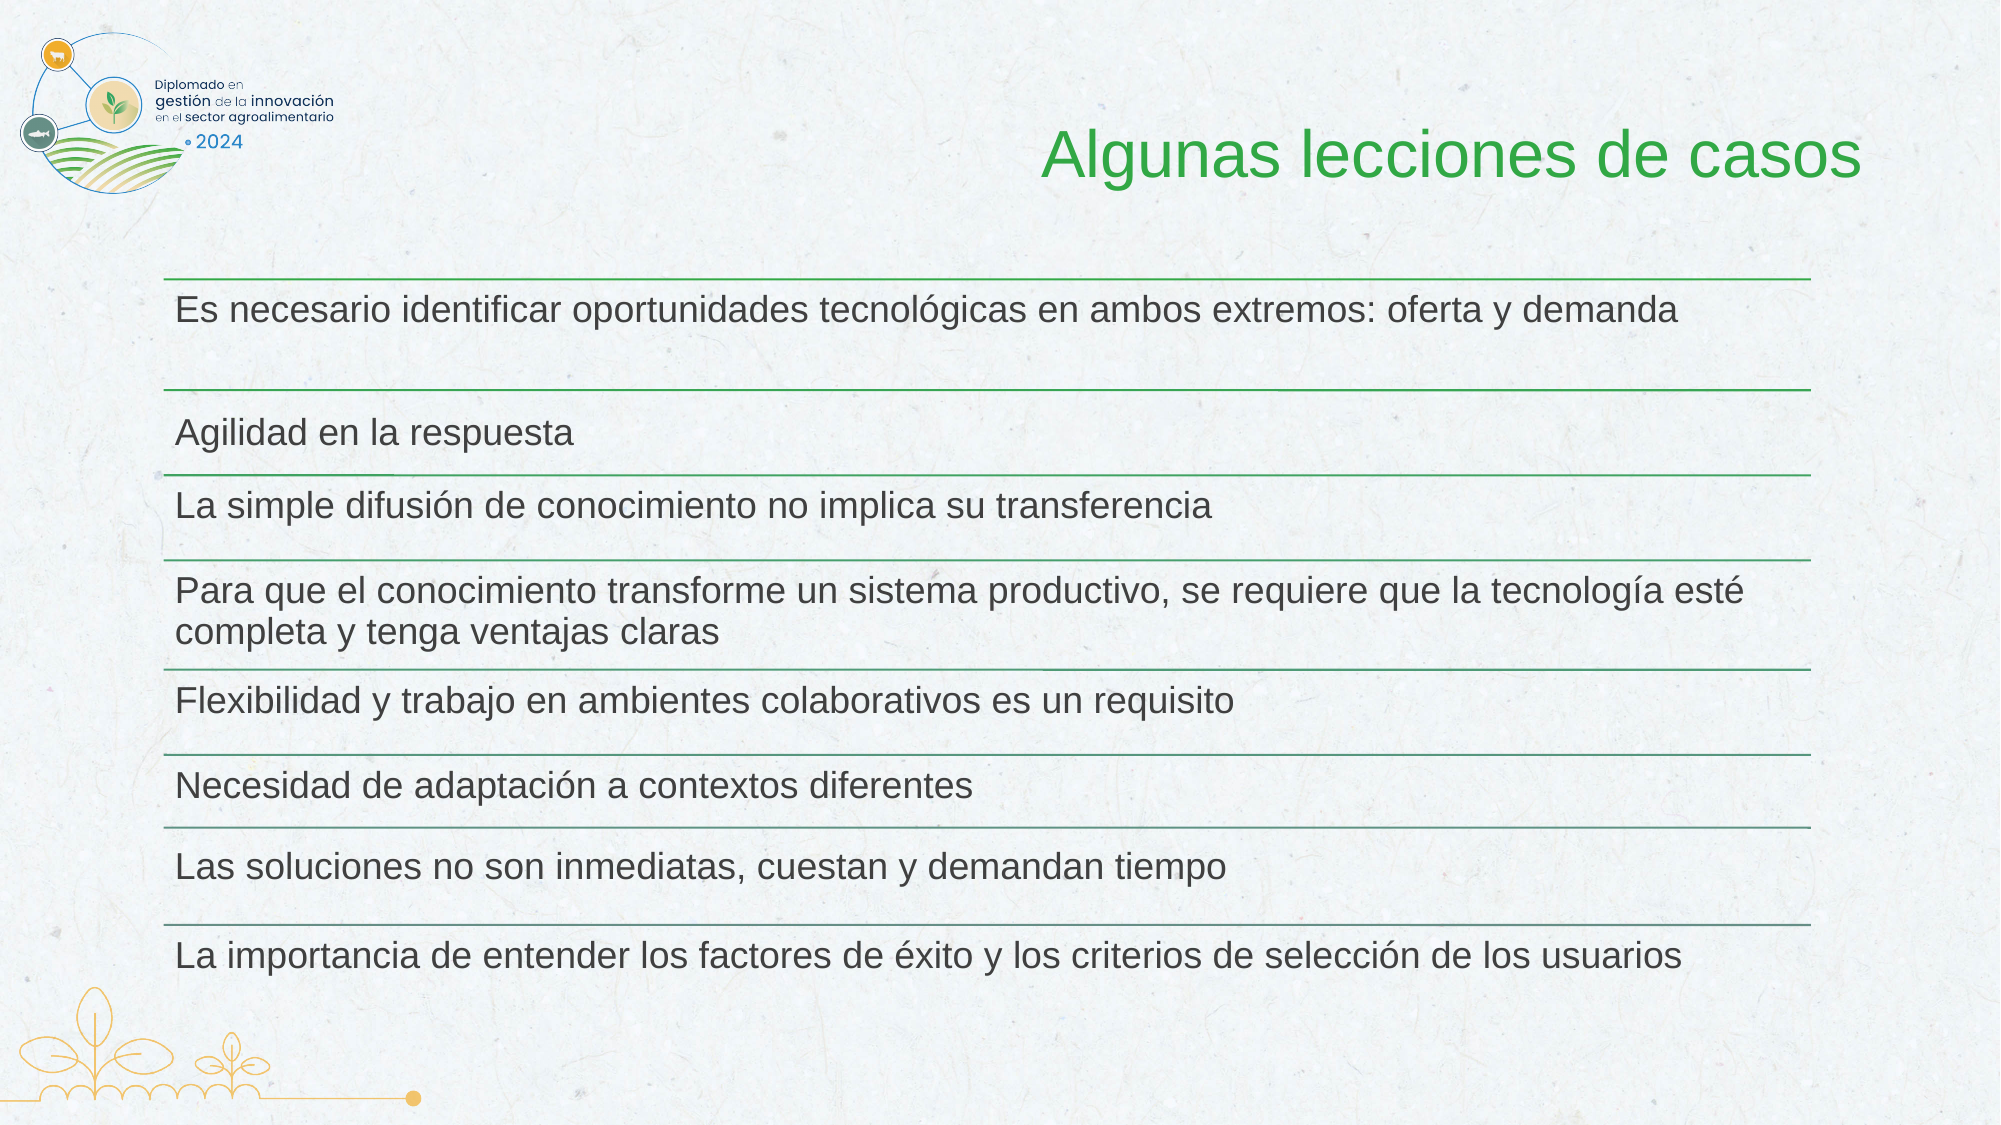

# Algunas lecciones de casos
Es necesario identificar oportunidades tecnológicas en ambos extremos: oferta y demanda
Agilidad en la respuesta
La simple difusión de conocimiento no implica su transferencia
Para que el conocimiento transforme un sistema productivo, se requiere que la tecnología esté completa y tenga ventajas claras
Flexibilidad y trabajo en ambientes colaborativos es un requisito
Necesidad de adaptación a contextos diferentes
Las soluciones no son inmediatas, cuestan y demandan tiempo
La importancia de entender los factores de éxito y los criterios de selección de los usuarios